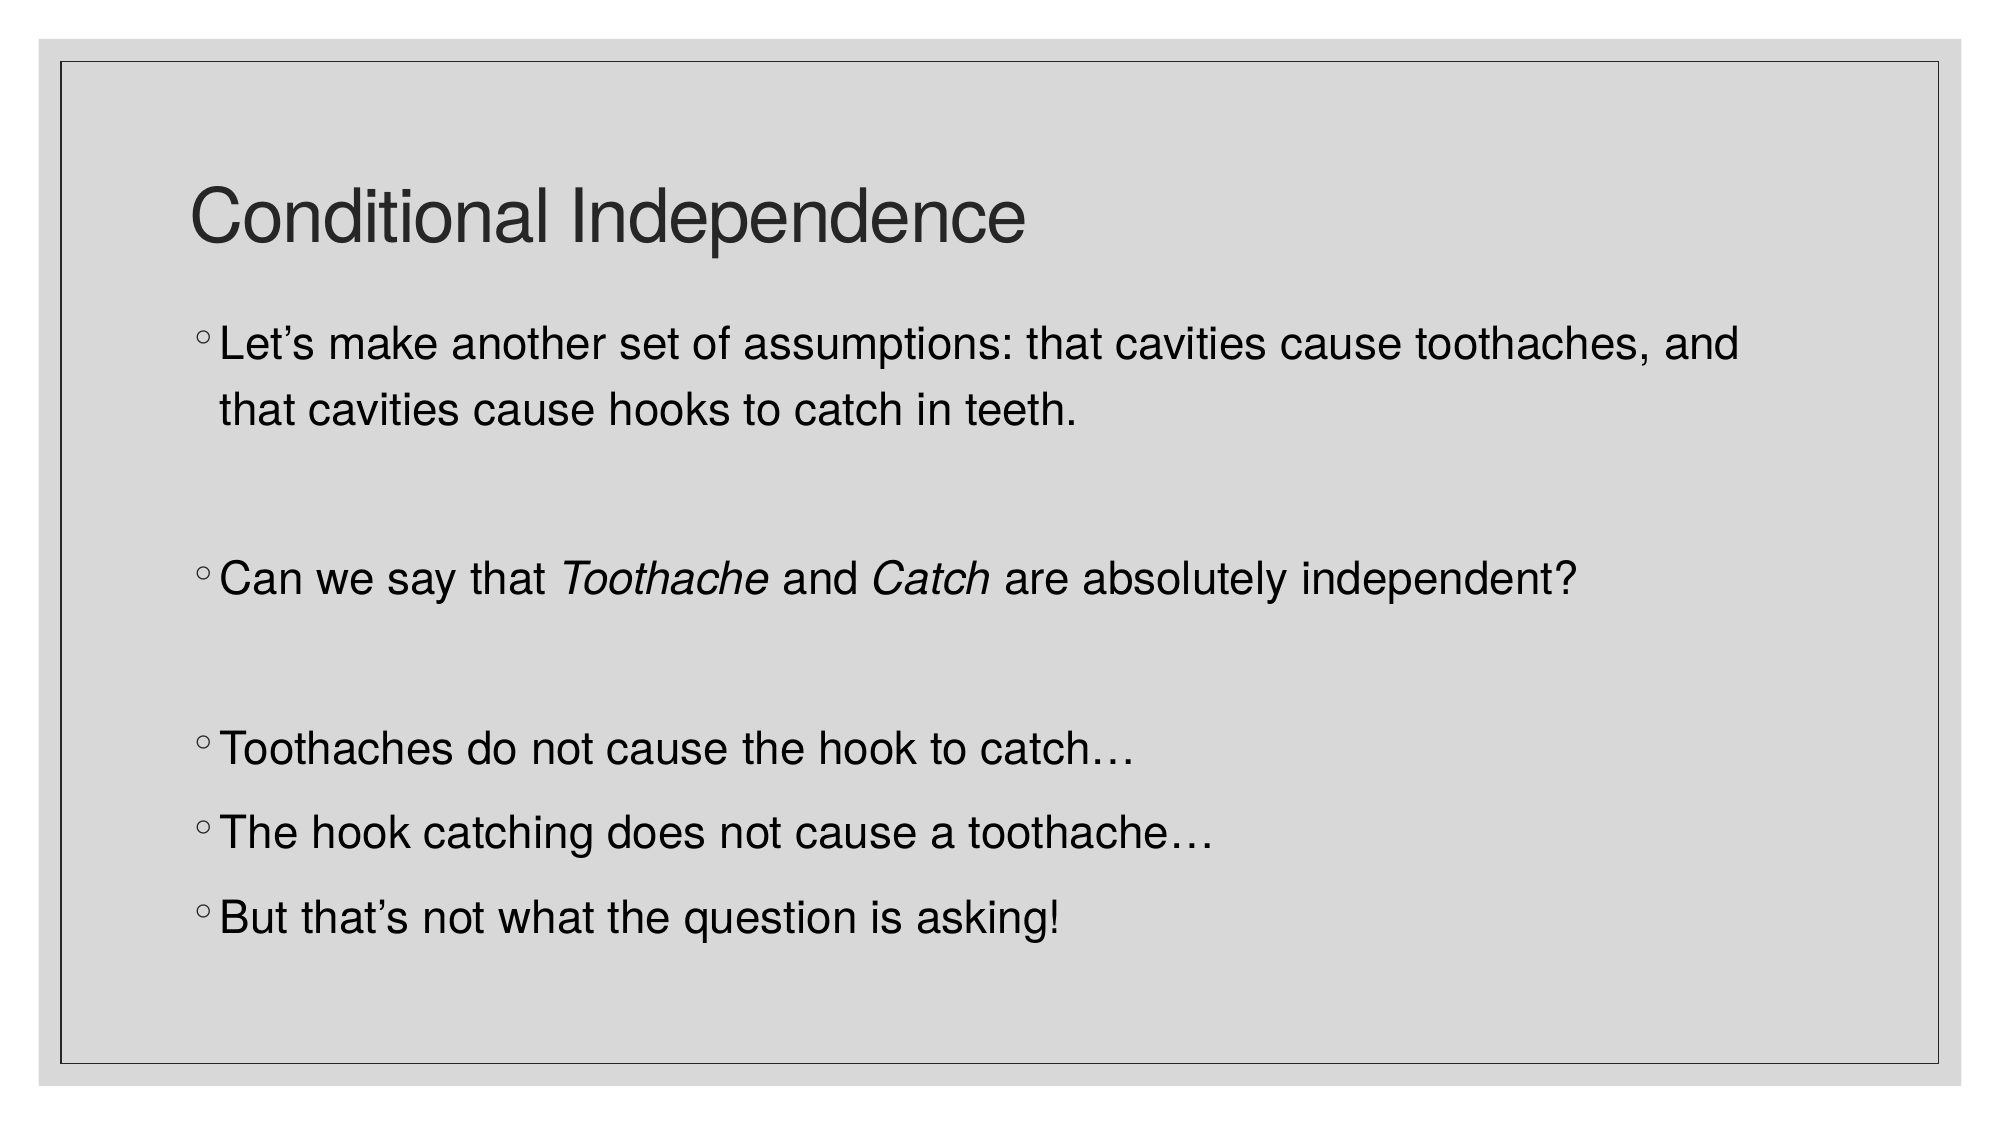

# Conditional Independence
Let’s make another set of assumptions: that cavities cause toothaches, and that cavities cause hooks to catch in teeth.

Can we say that Toothache and Catch are absolutely independent?

Toothaches do not cause the hook to catch…
The hook catching does not cause a toothache…
But that’s not what the question is asking!